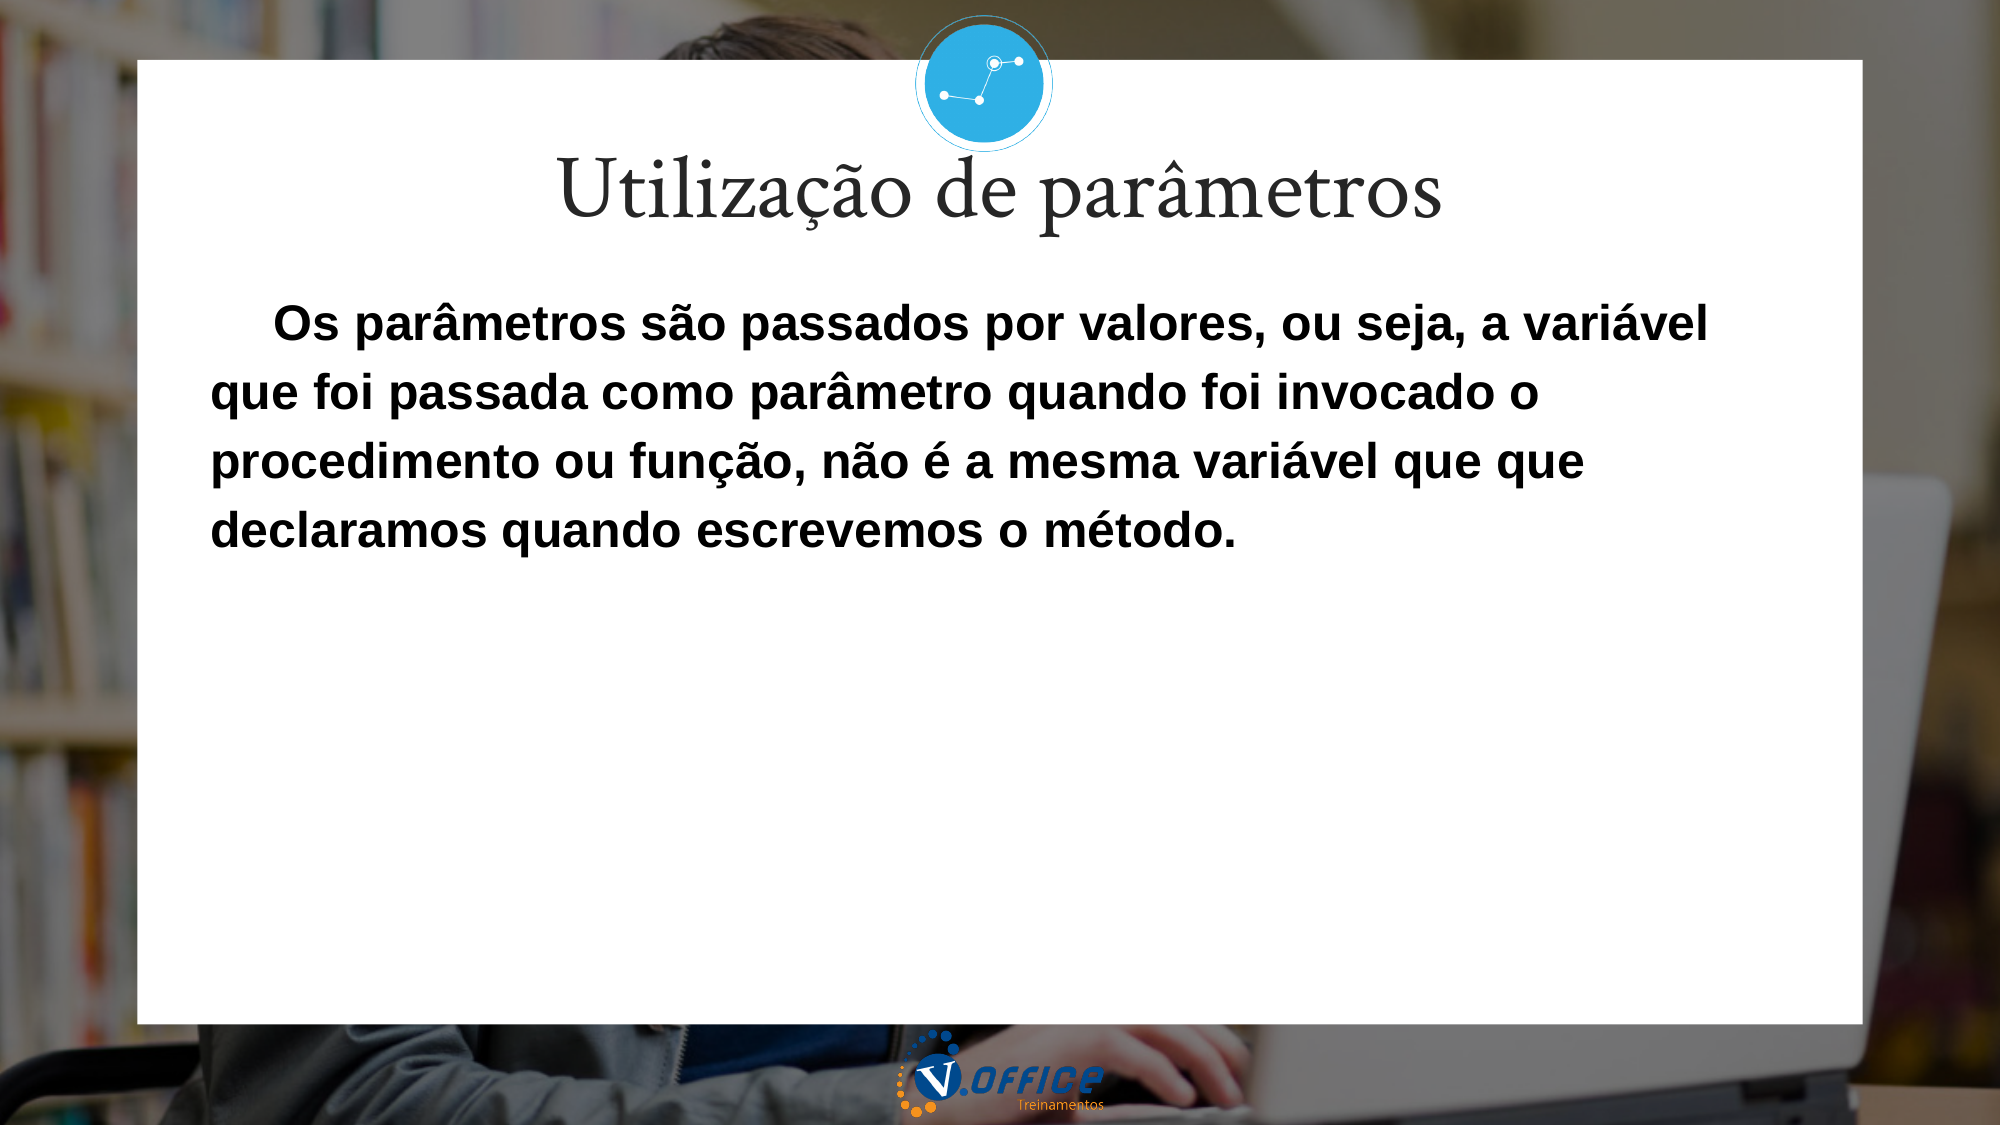

Utilização de parâmetros
Os parâmetros são passados por valores, ou seja, a variável que foi passada como parâmetro quando foi invocado o procedimento ou função, não é a mesma variável que que declaramos quando escrevemos o método.